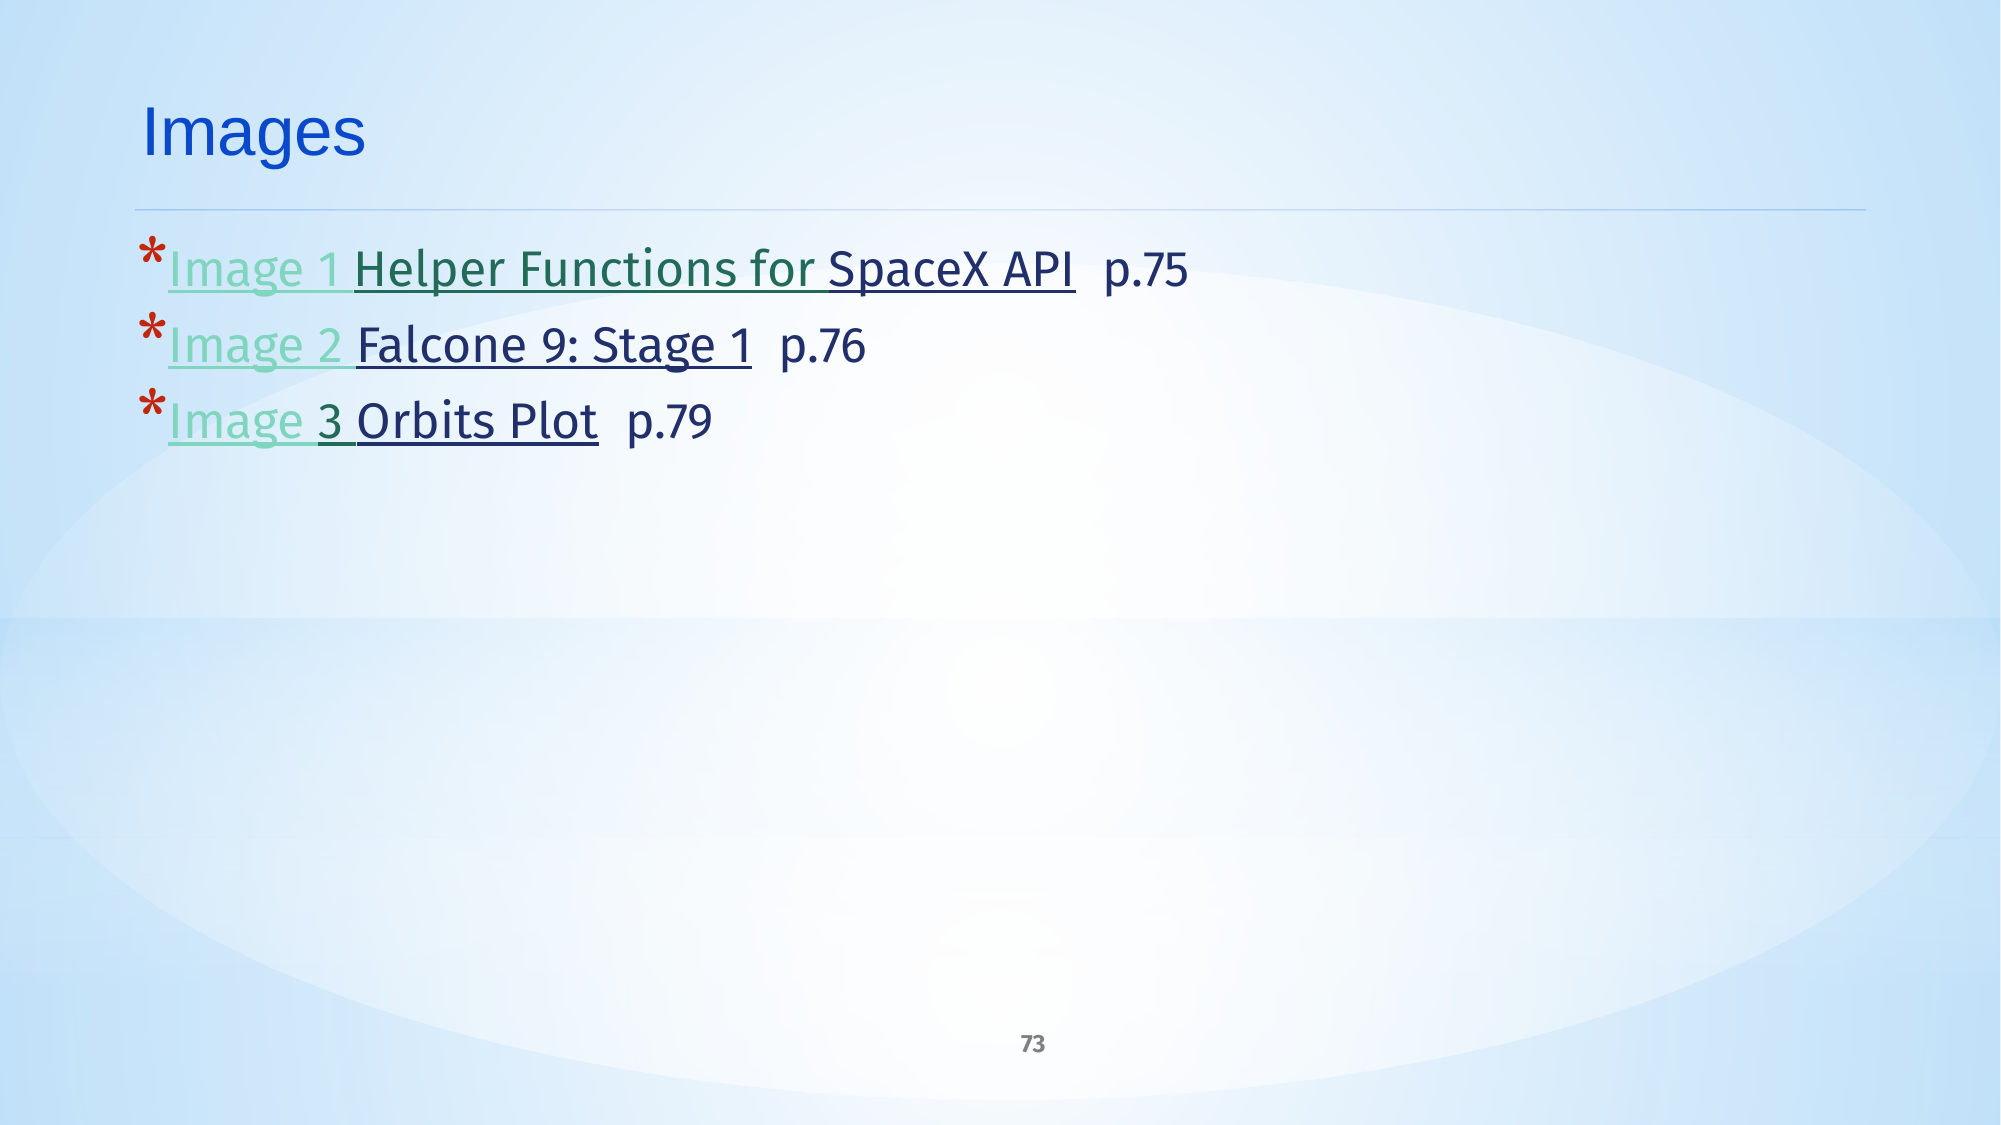

Images
Image 1 Helper Functions for SpaceX API  p.75
Image 2 Falcone 9: Stage 1  p.76
Image 3 Orbits Plot  p.79
73